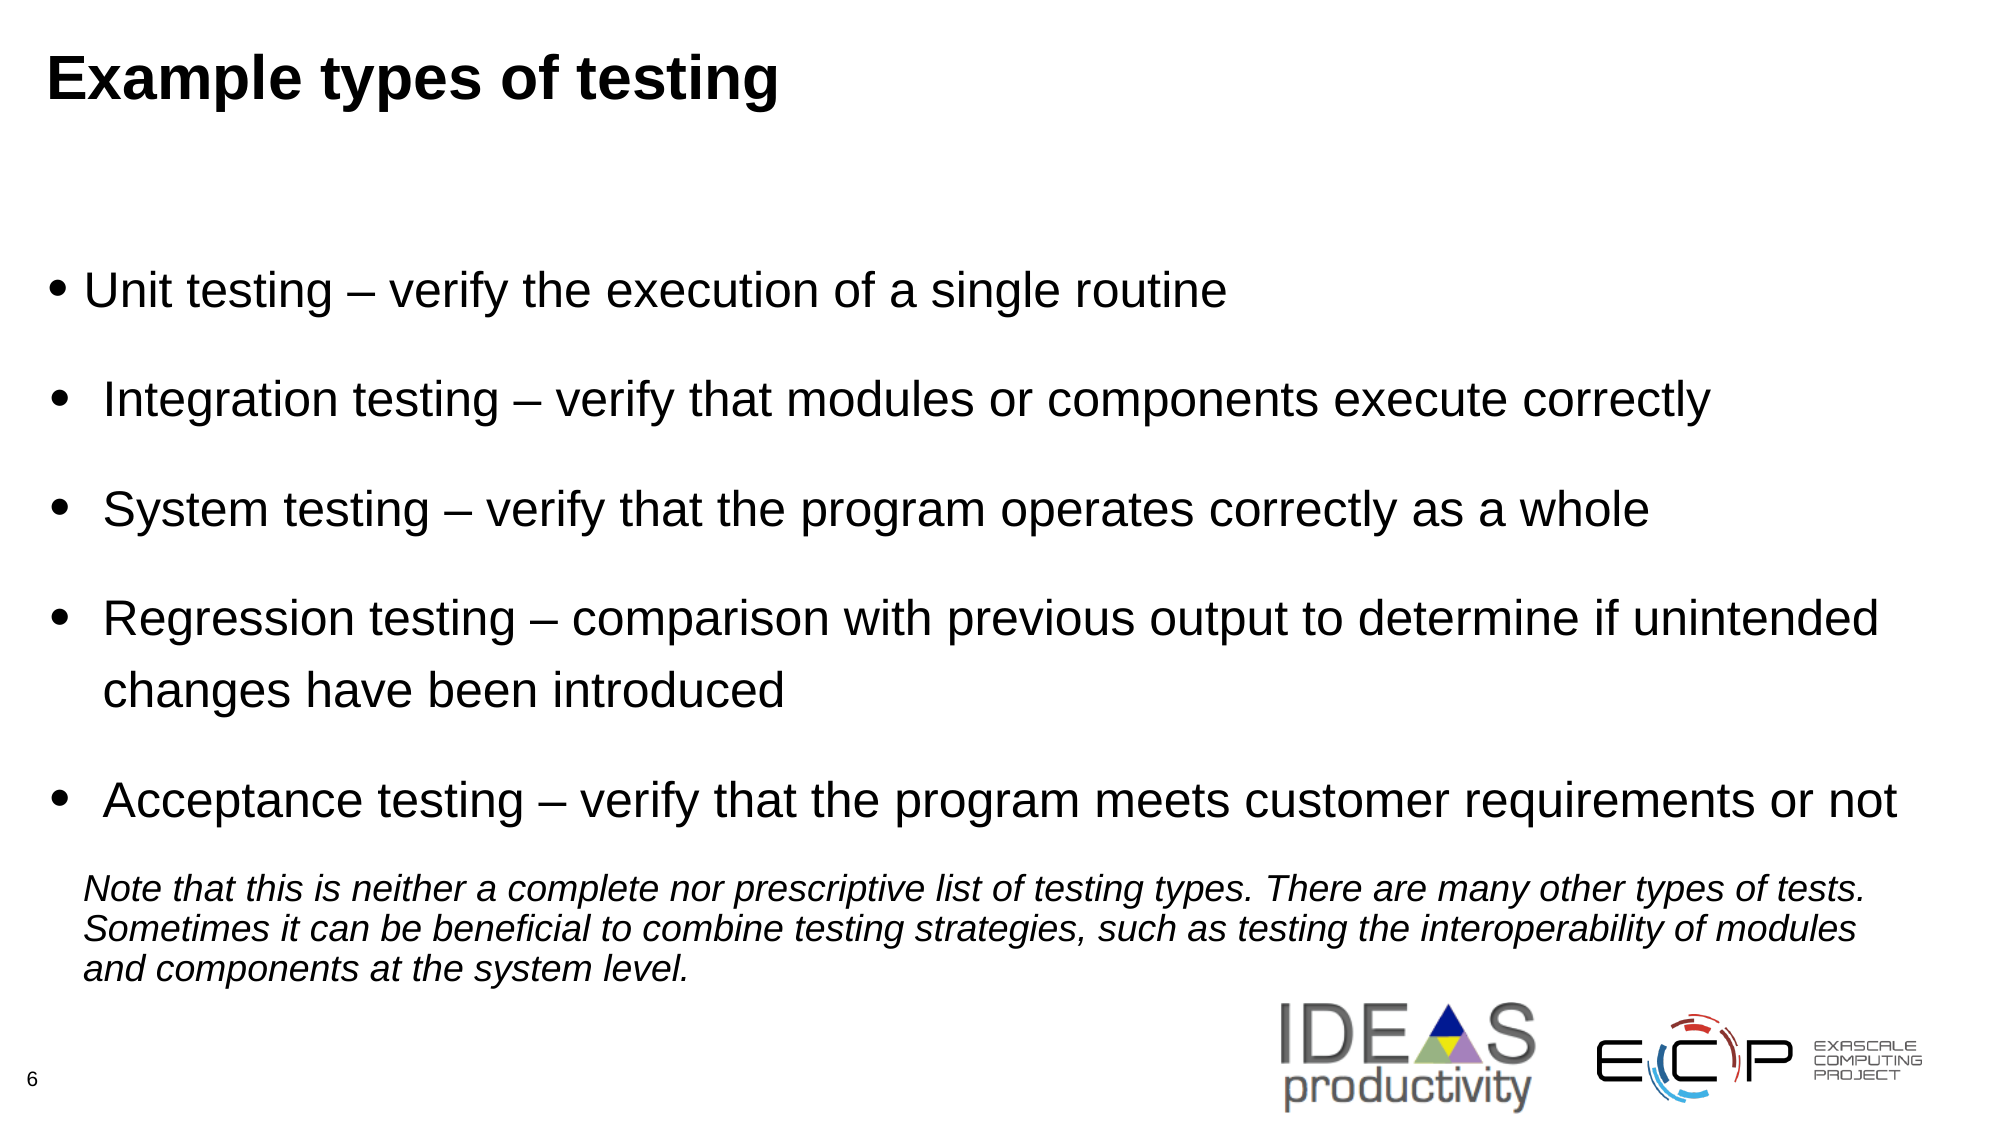

# Example types of testing
Unit testing – verify the execution of a single routine
Integration testing – verify that modules or components execute correctly
System testing – verify that the program operates correctly as a whole
Regression testing – comparison with previous output to determine if unintended changes have been introduced
Acceptance testing – verify that the program meets customer requirements or not

Note that this is neither a complete nor prescriptive list of testing types. There are many other types of tests. Sometimes it can be beneficial to combine testing strategies, such as testing the interoperability of modules and components at the system level.